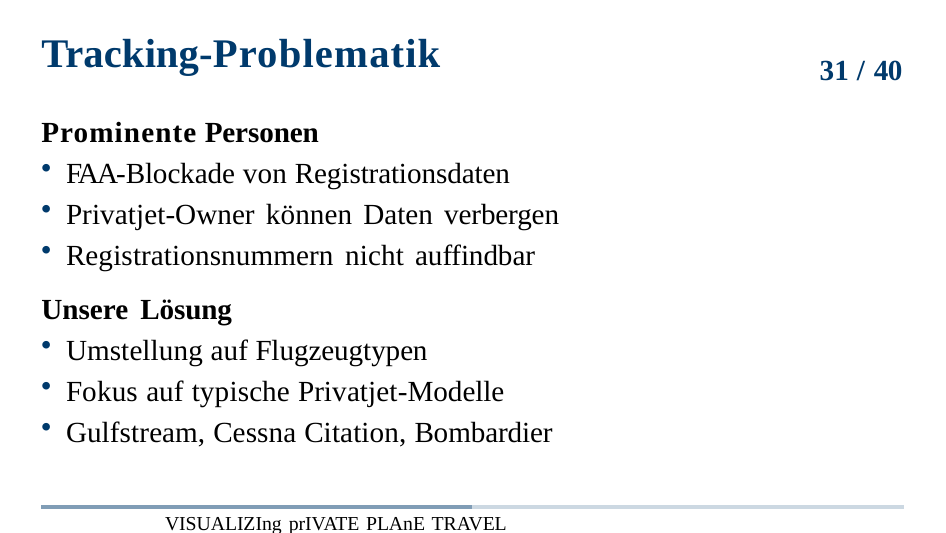

# Tracking-Problematik
31 / 40
Prominente Personen
FAA-Blockade von Registrationsdaten
Privatjet-Owner können Daten verbergen
Registrationsnummern nicht auffindbar
Unsere Lösung
Umstellung auf Flugzeugtypen
Fokus auf typische Privatjet-Modelle
Gulfstream, Cessna Citation, Bombardier

Visualizing private plane travel  Kulturwissenschaften